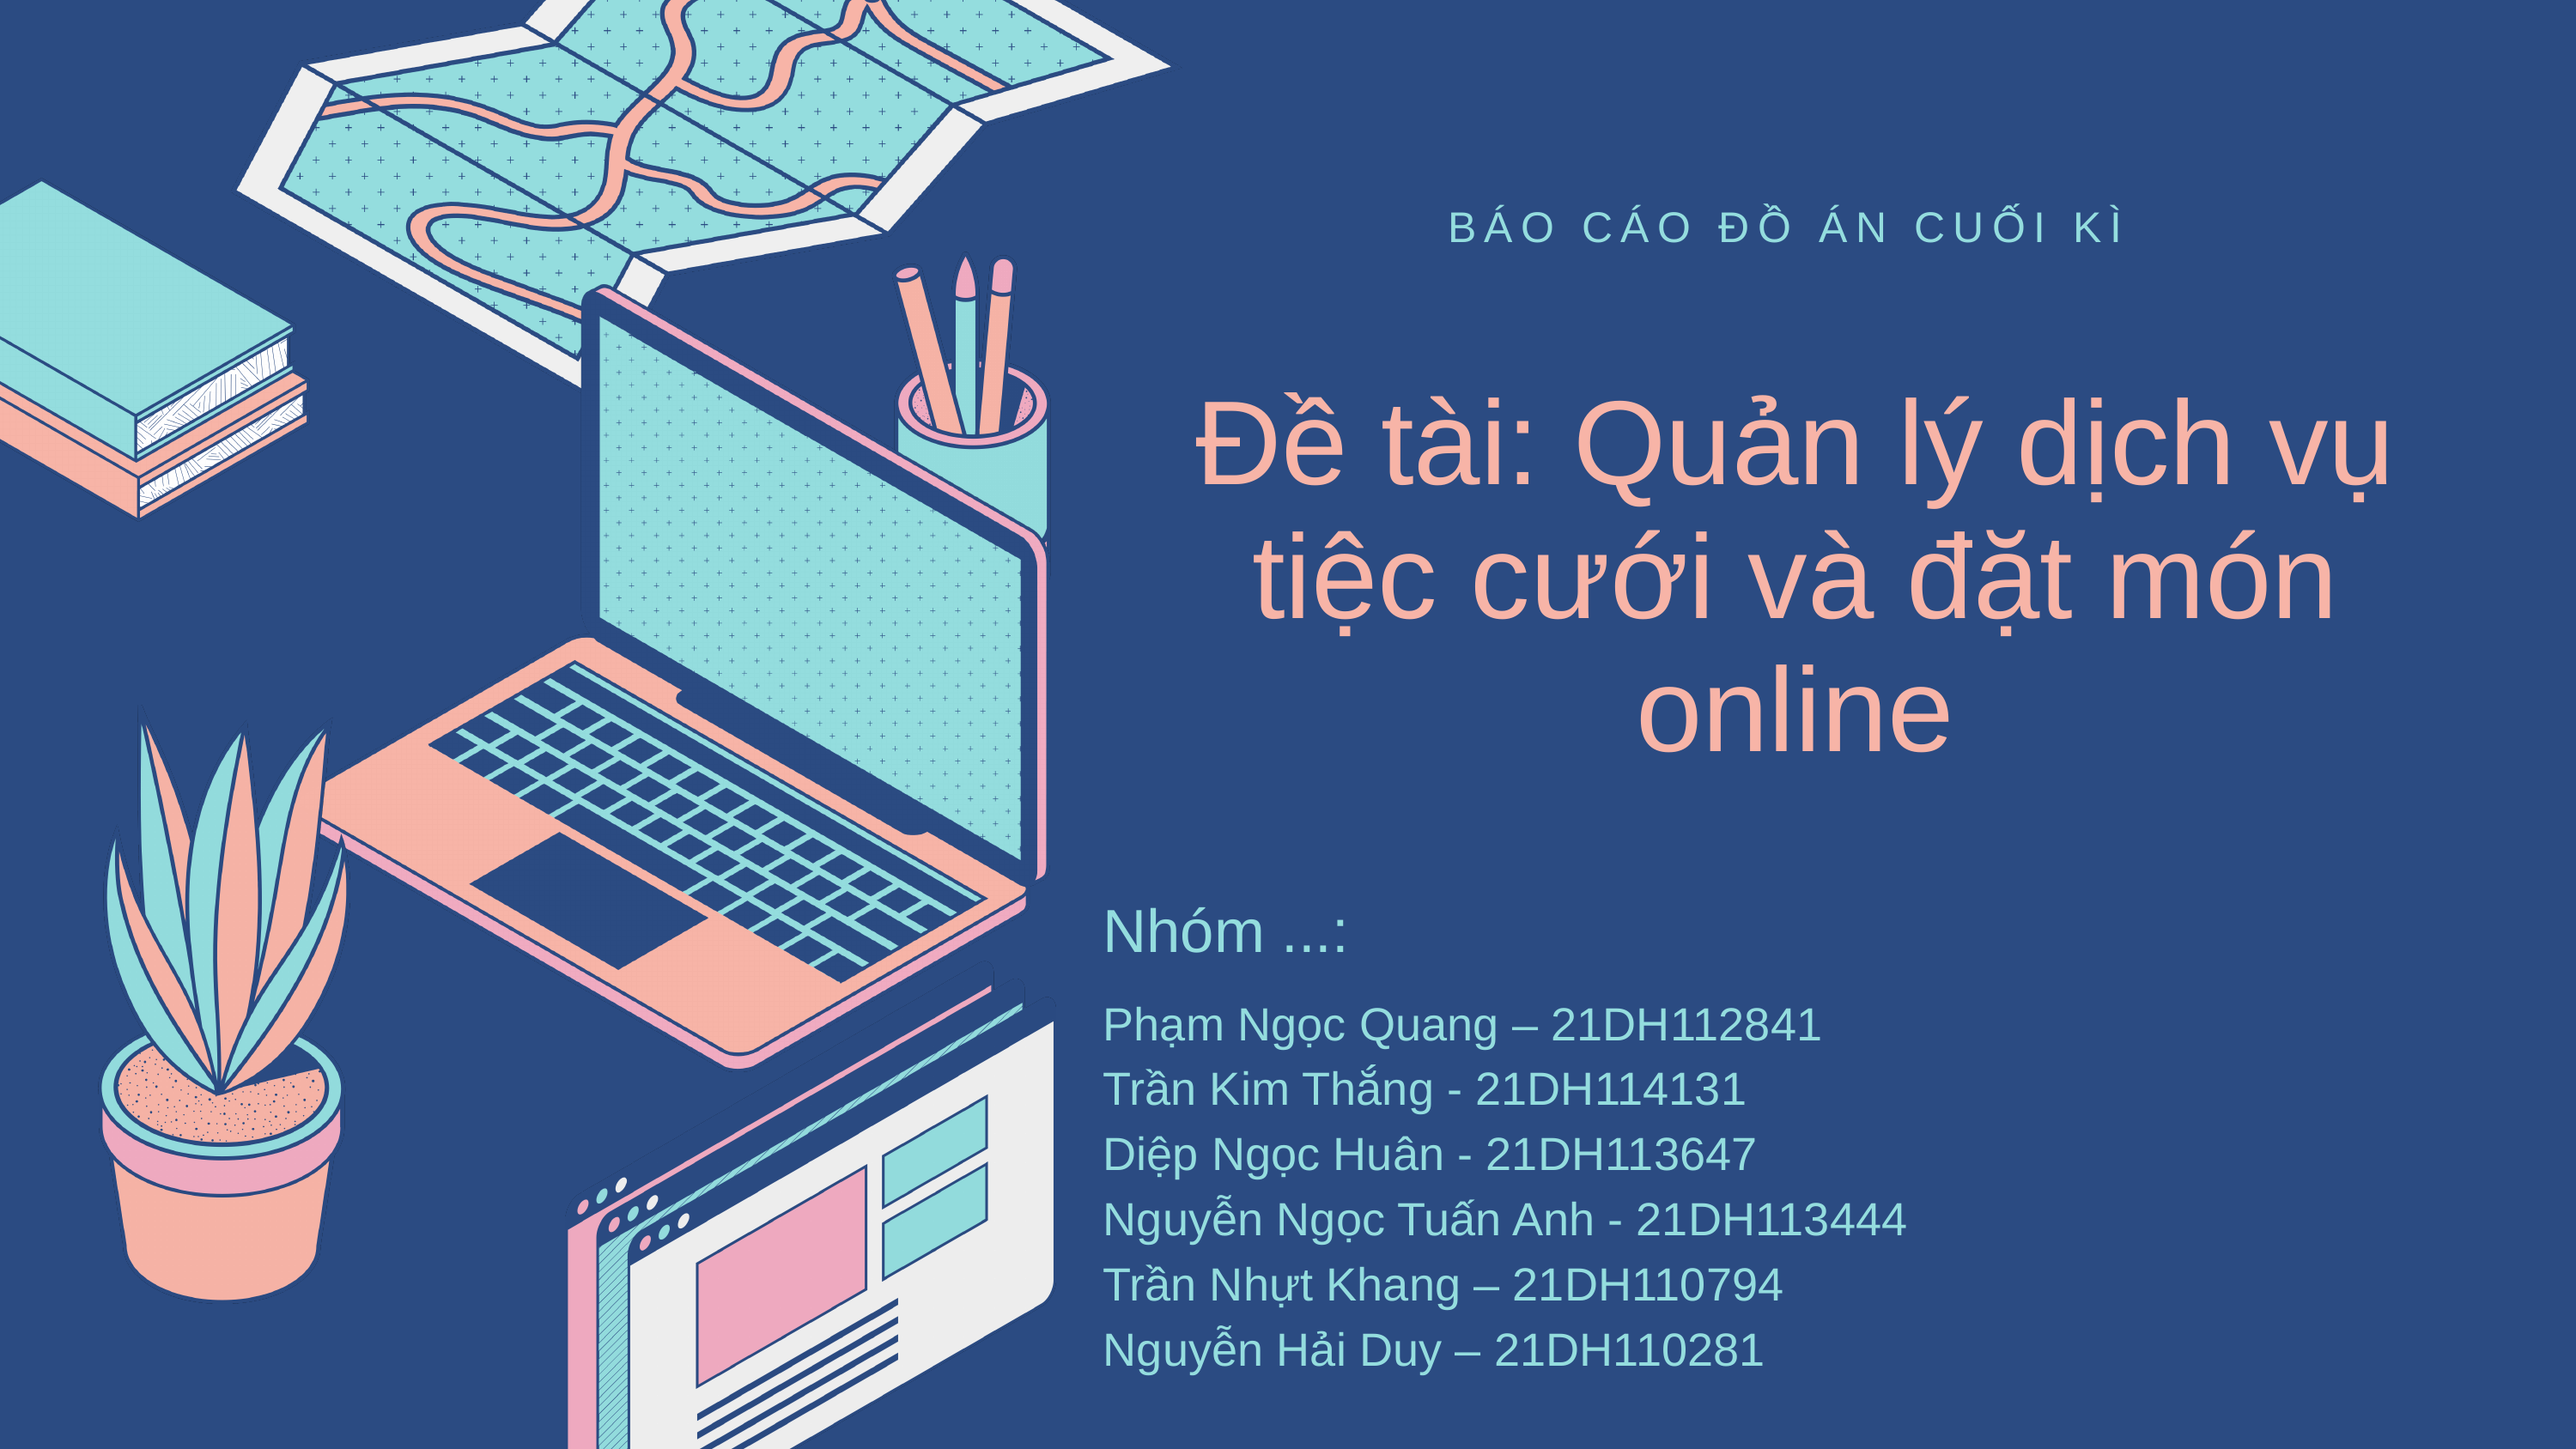

BÁO CÁO ĐỒ ÁN CUỐI KÌ
Đề tài: Quản lý dịch vụ tiệc cưới và đặt món online
Nhóm ...:
Phạm Ngọc Quang – 21DH112841
Trần Kim Thắng - 21DH114131
Diệp Ngọc Huân - 21DH113647
Nguyễn Ngọc Tuấn Anh - 21DH113444
Trần Nhựt Khang – 21DH110794
Nguyễn Hải Duy – 21DH110281